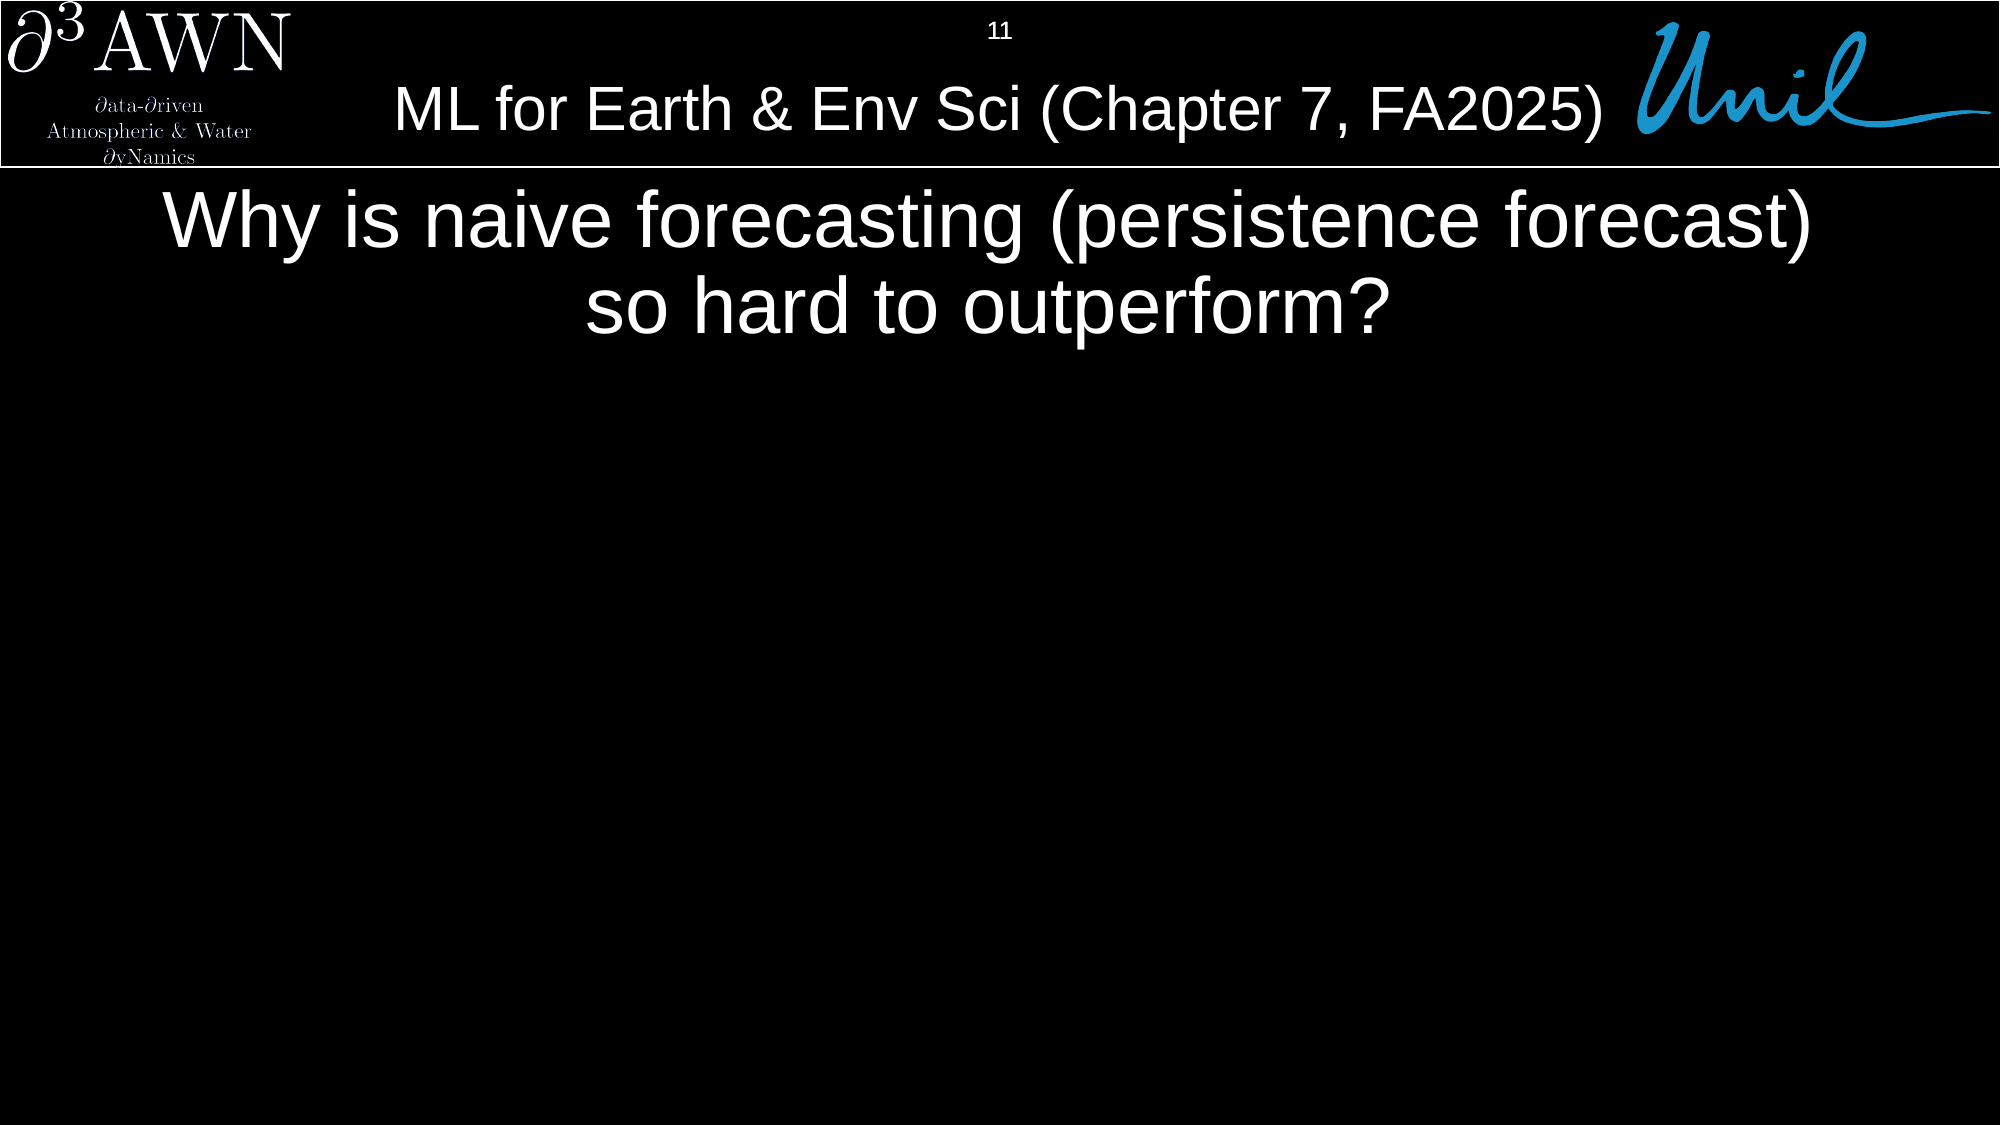

11
# Why is naive forecasting (persistence forecast) so hard to outperform?